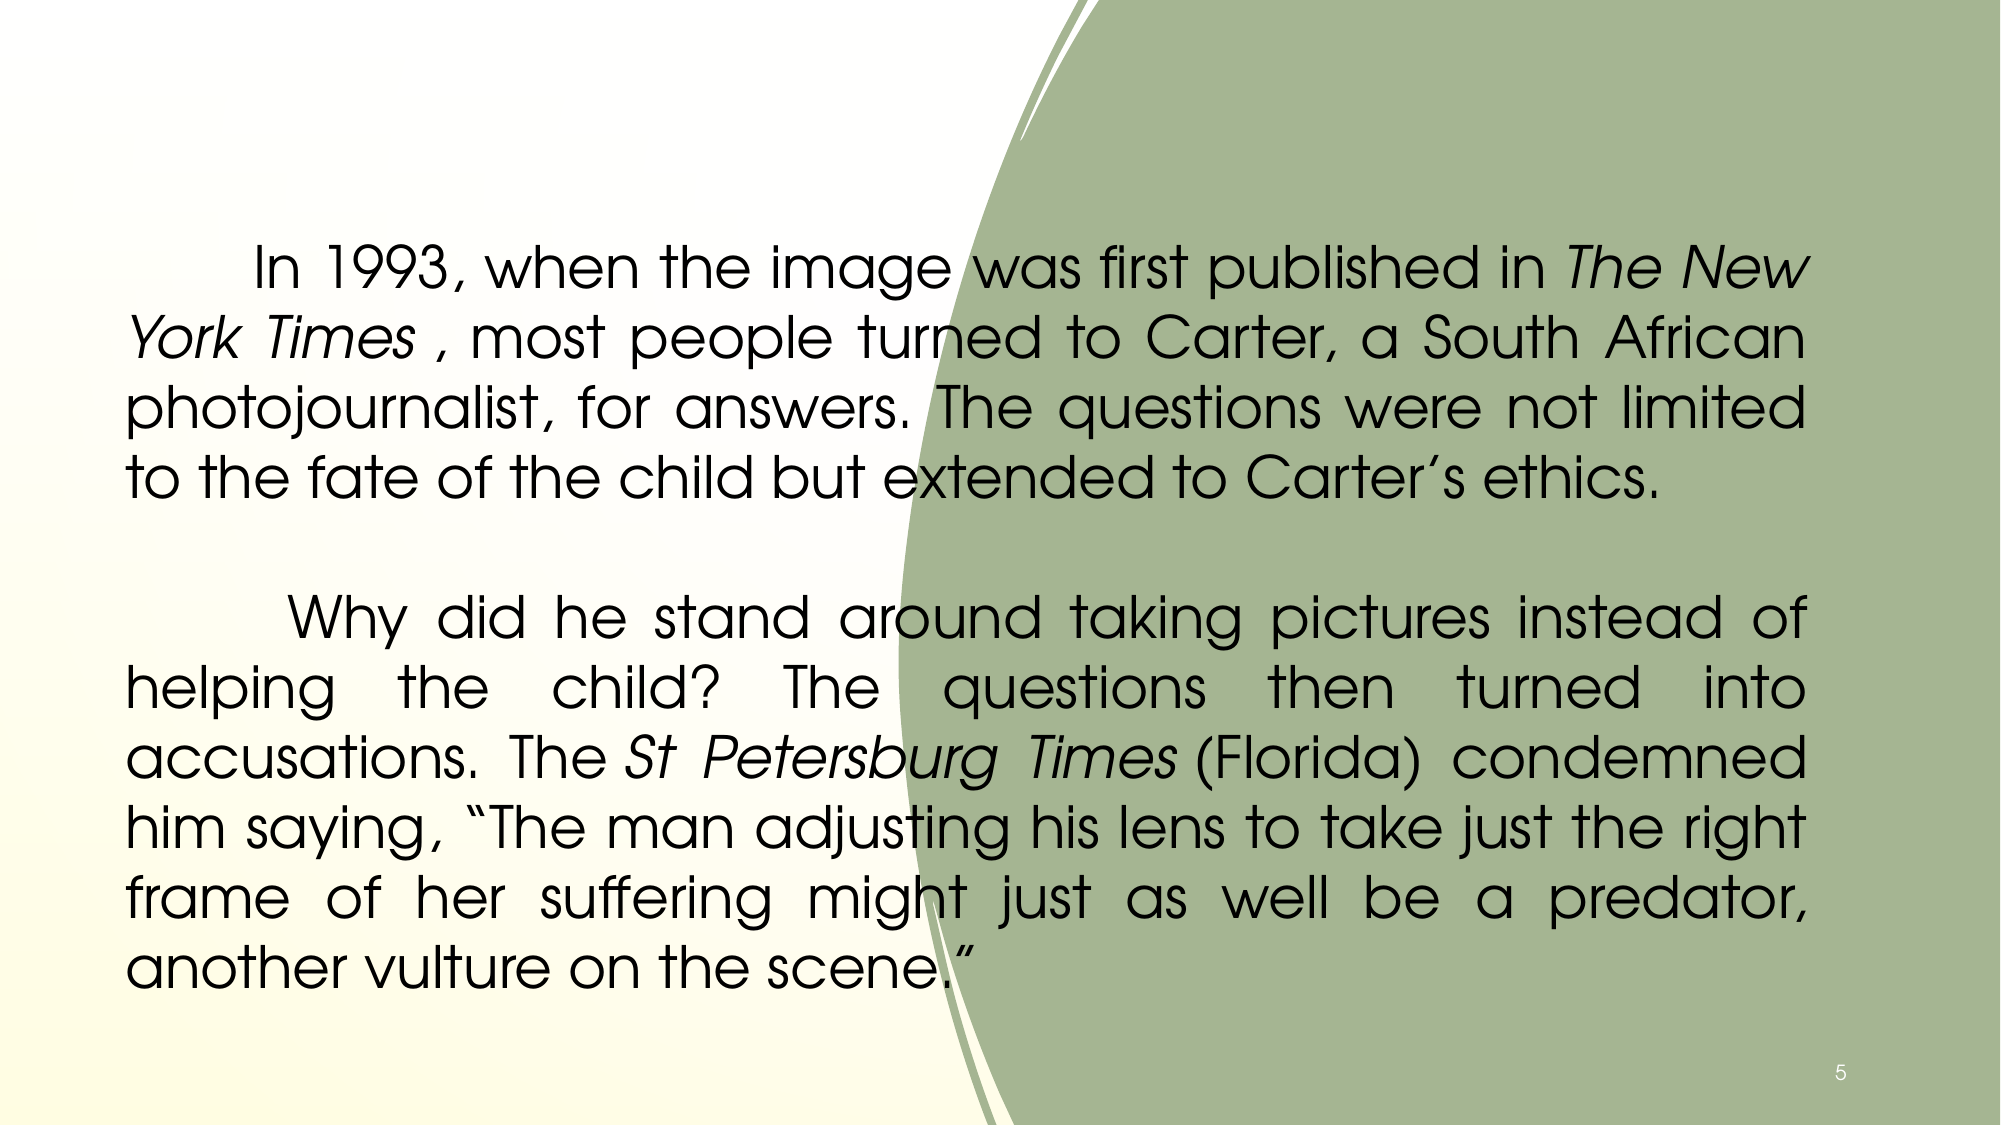

In 1993, when the image was first published in The New York Times , most people turned to Carter, a South African photojournalist, for answers. The questions were not limited to the fate of the child but extended to Carter’s ethics.

      Why did he stand around taking pictures instead of helping the child? The questions then turned into accusations. The St Petersburg Times (Florida) condemned him saying, “The man adjusting his lens to take just the right frame of her suffering might just as well be a predator, another vulture on the scene.”
5